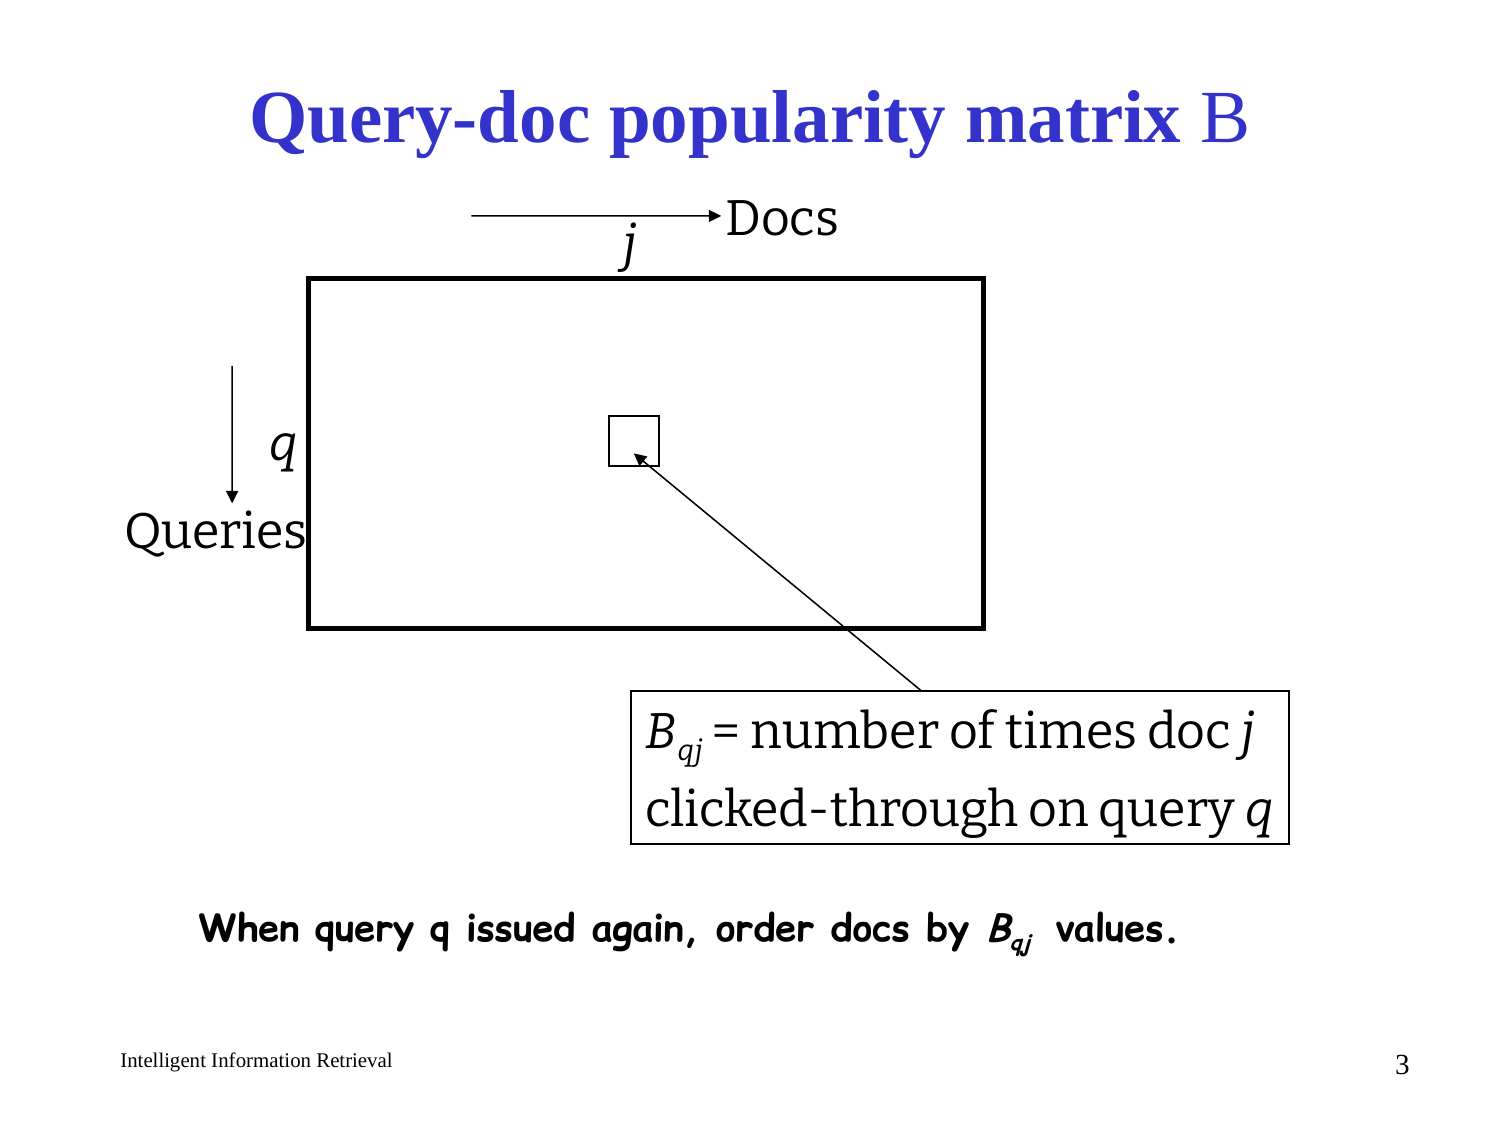

# Query-doc popularity matrix B
Docs
j

q

Queries
Bqj = number of times doc j
clicked-through on query q
When query q issued again, order docs by Bqj  values.
3
Intelligent Information Retrieval